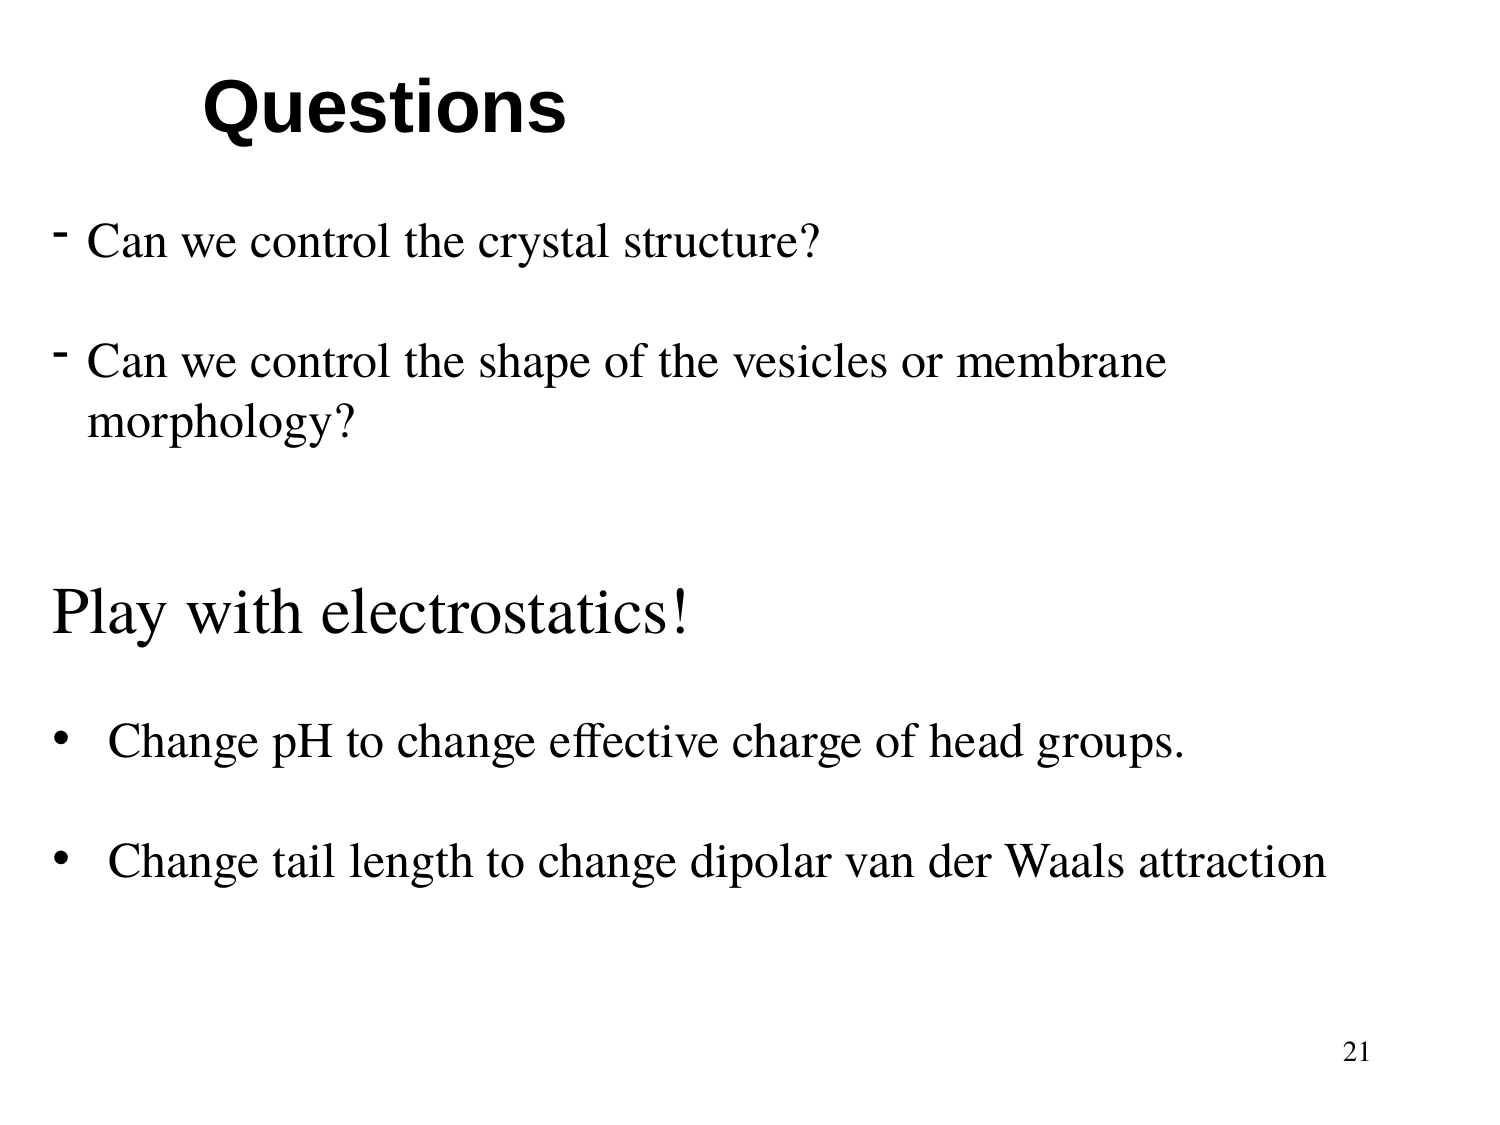

Questions
Can we control the crystal structure?

Can we control the shape of the vesicles or membrane morphology?

Play with electrostatics!

Change pH to change effective charge of head groups.

Change tail length to change dipolar van der Waals attraction
21